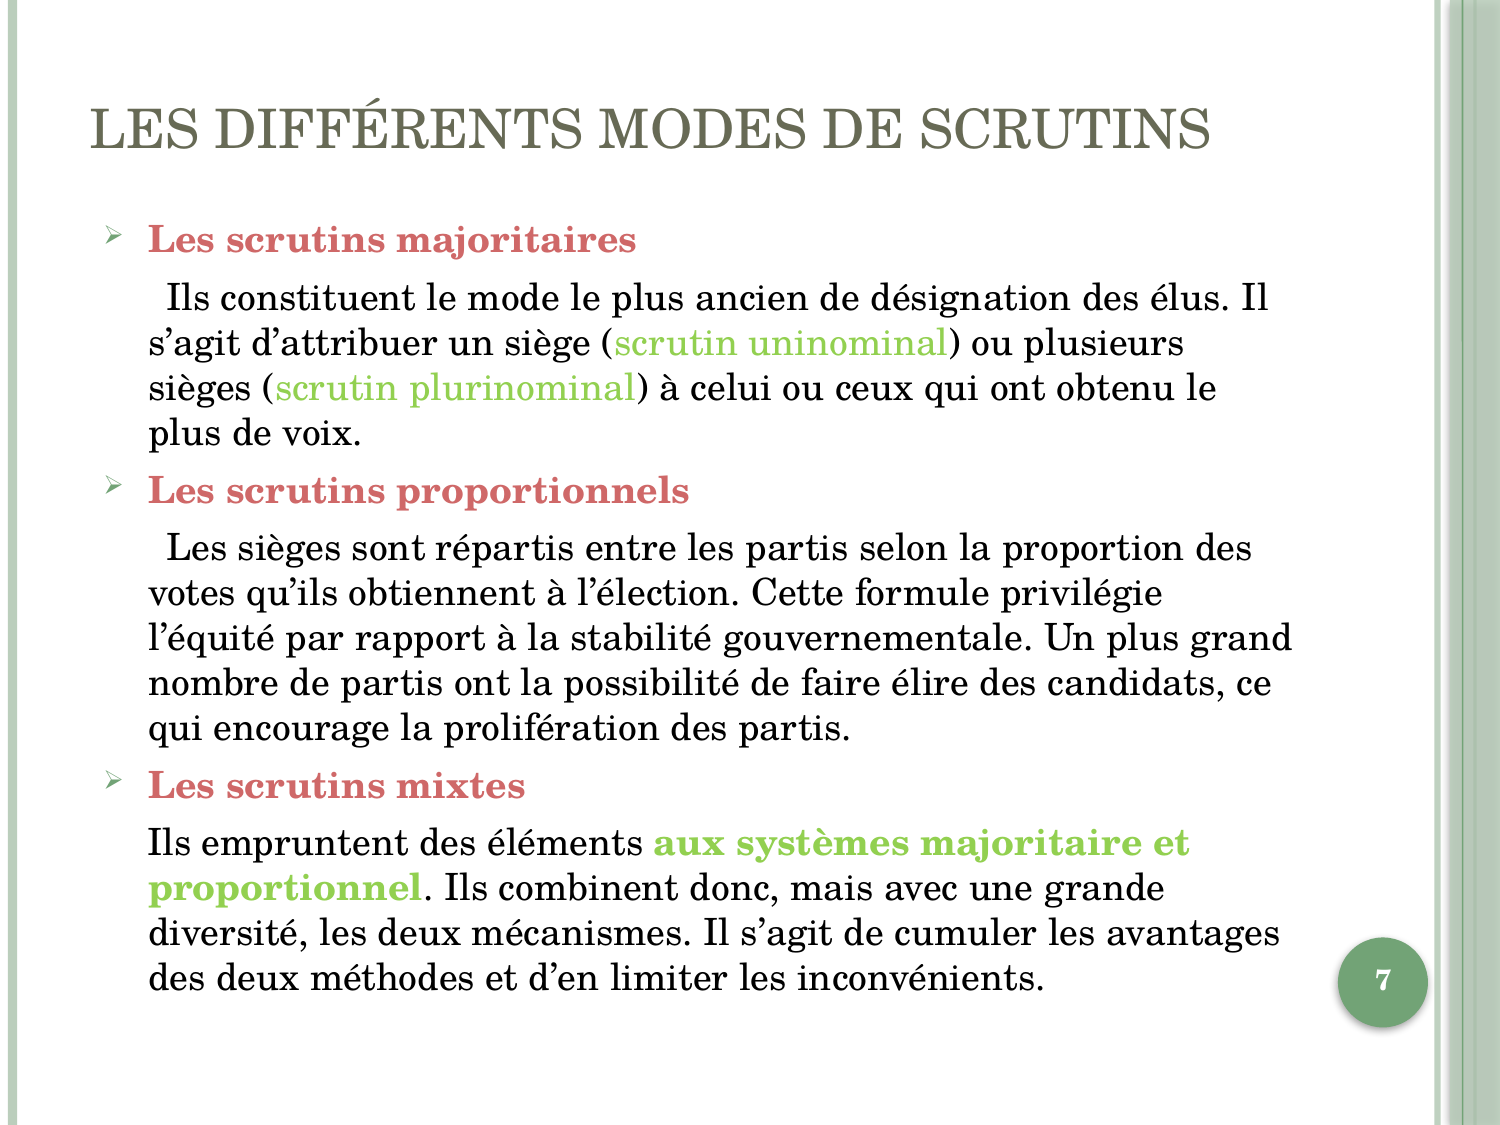

# Les différents modes de scrutins
Les scrutins majoritaires
      Ils constituent le mode le plus ancien de désignation des élus. Il s’agit d’attribuer un siège (scrutin uninominal) ou plusieurs sièges (scrutin plurinominal) à celui ou ceux qui ont obtenu le plus de voix.
Les scrutins proportionnels
      Les sièges sont répartis entre les partis selon la proportion des votes qu’ils obtiennent à l’élection. Cette formule privilégie l’équité par rapport à la stabilité gouvernementale. Un plus grand nombre de partis ont la possibilité de faire élire des candidats, ce qui encourage la prolifération des partis.
Les scrutins mixtes
    Ils empruntent des éléments aux systèmes majoritaire et proportionnel. Ils combinent donc, mais avec une grande diversité, les deux mécanismes. Il s’agit de cumuler les avantages des deux méthodes et d’en limiter les inconvénients.
7